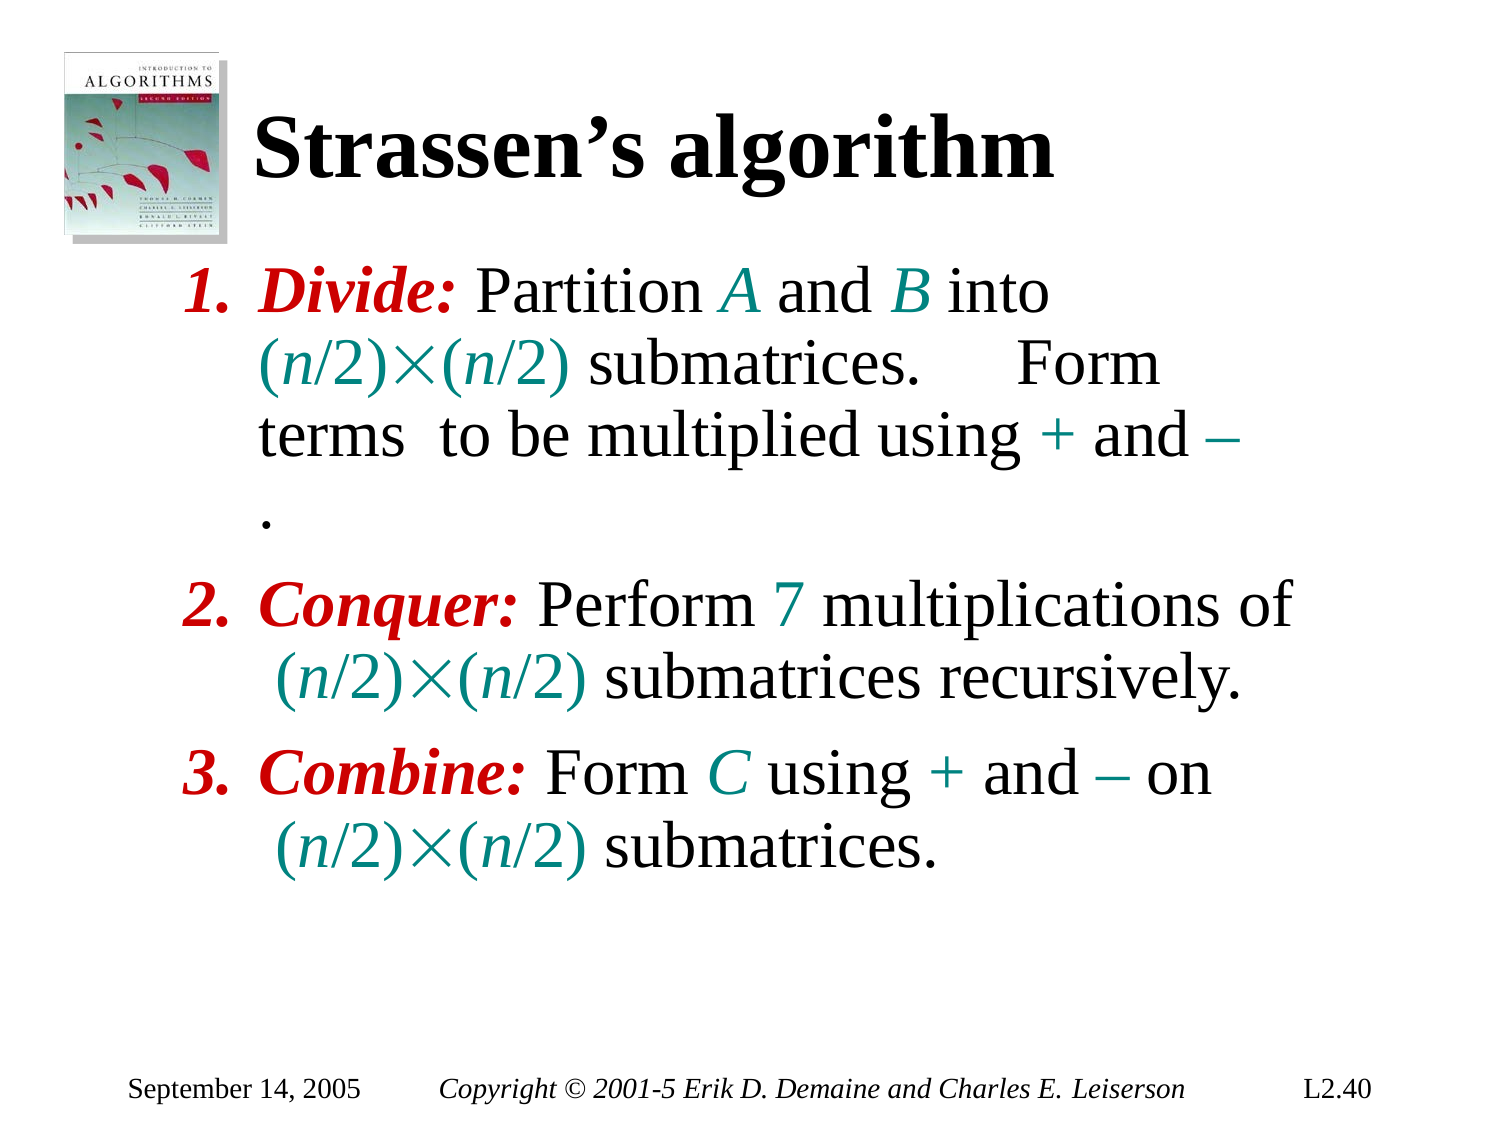

# Strassen’s algorithm
Divide: Partition A and B into  (n/2)×(n/2) submatrices.	Form terms  to be multiplied using + and – .
Conquer: Perform 7 multiplications of  (n/2)×(n/2) submatrices recursively.
Combine: Form C using + and – on  (n/2)×(n/2) submatrices.
September 14, 2005
Copyright © 2001-5 Erik D. Demaine and Charles E. Leiserson
L2.40